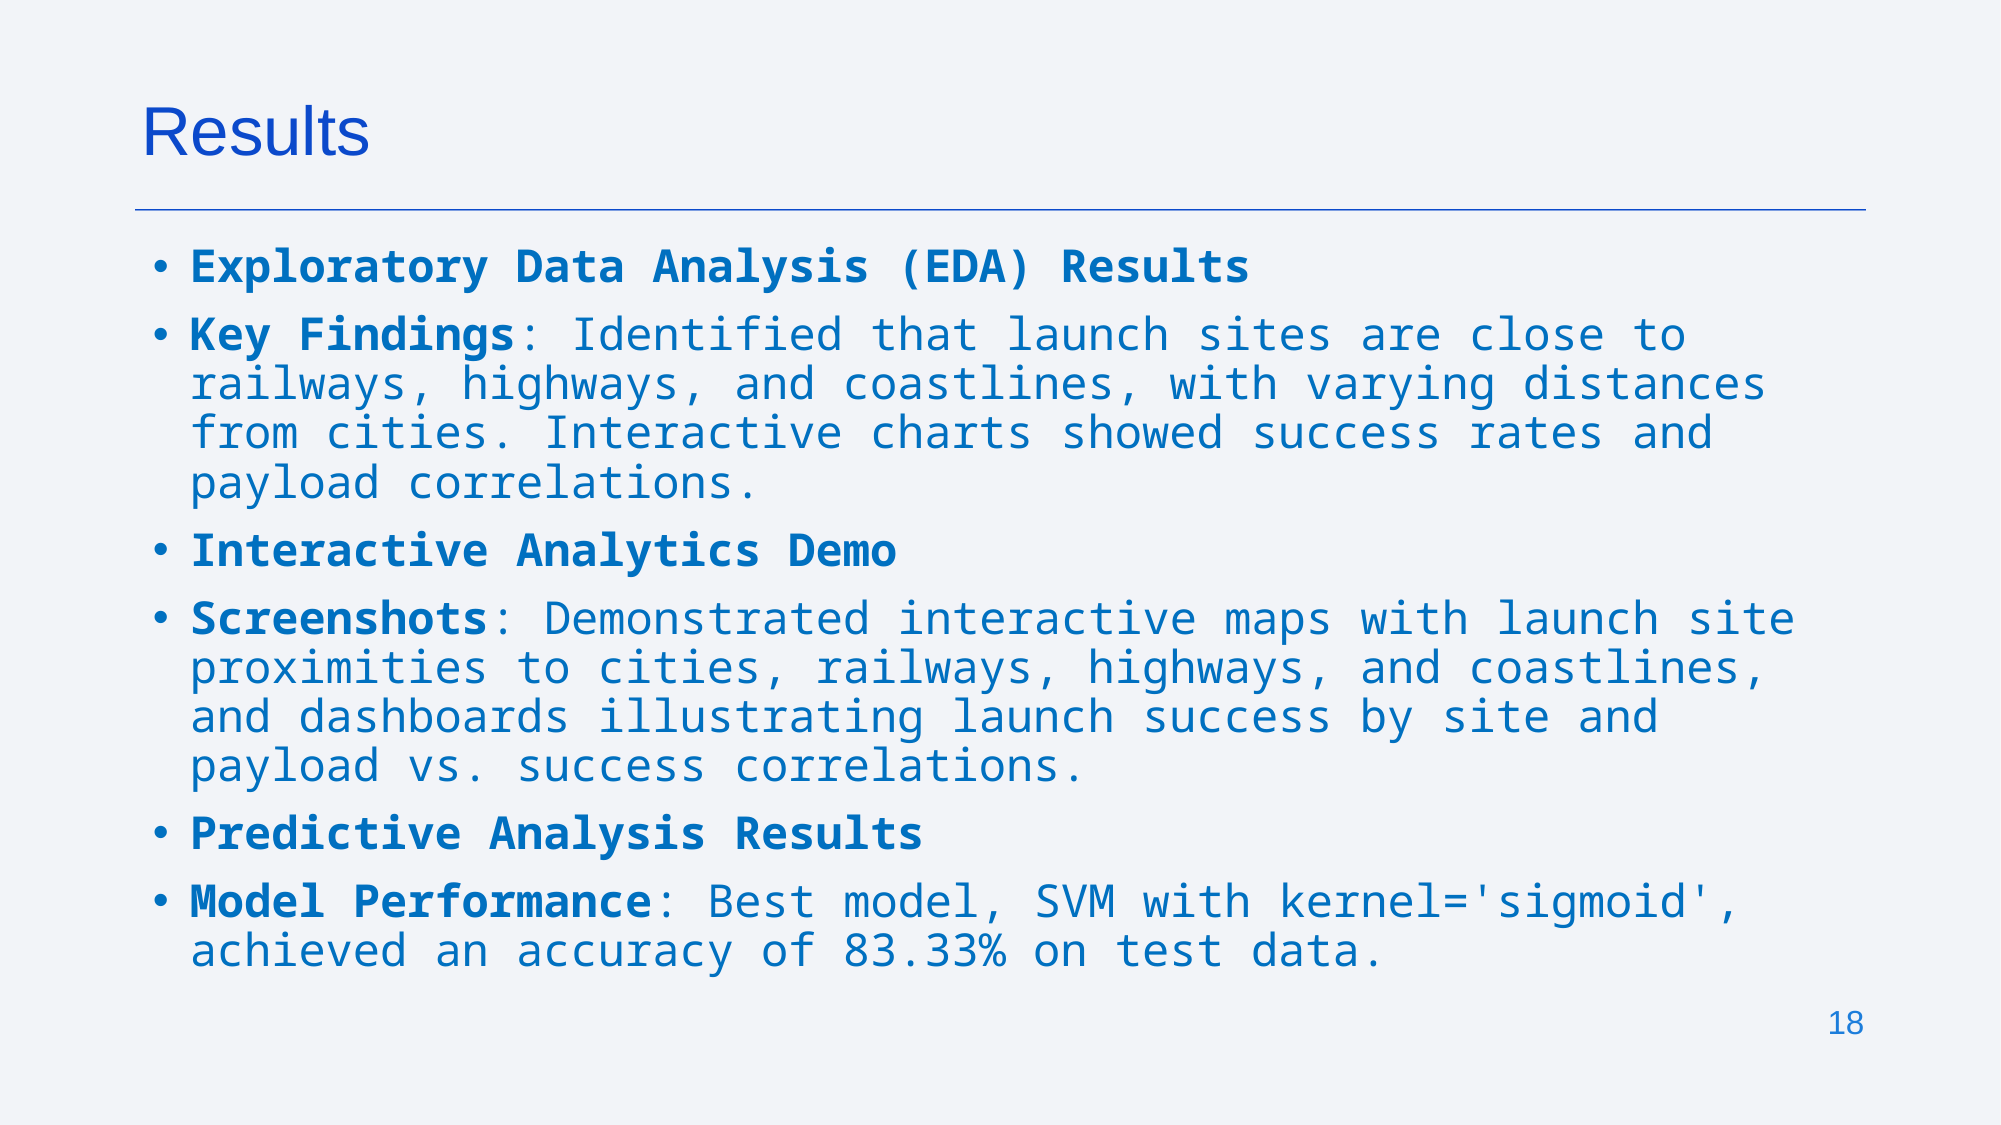

Results
Exploratory Data Analysis (EDA) Results
Key Findings: Identified that launch sites are close to railways, highways, and coastlines, with varying distances from cities. Interactive charts showed success rates and payload correlations.
Interactive Analytics Demo
Screenshots: Demonstrated interactive maps with launch site proximities to cities, railways, highways, and coastlines, and dashboards illustrating launch success by site and payload vs. success correlations.
Predictive Analysis Results
Model Performance: Best model, SVM with kernel='sigmoid', achieved an accuracy of 83.33% on test data.

18